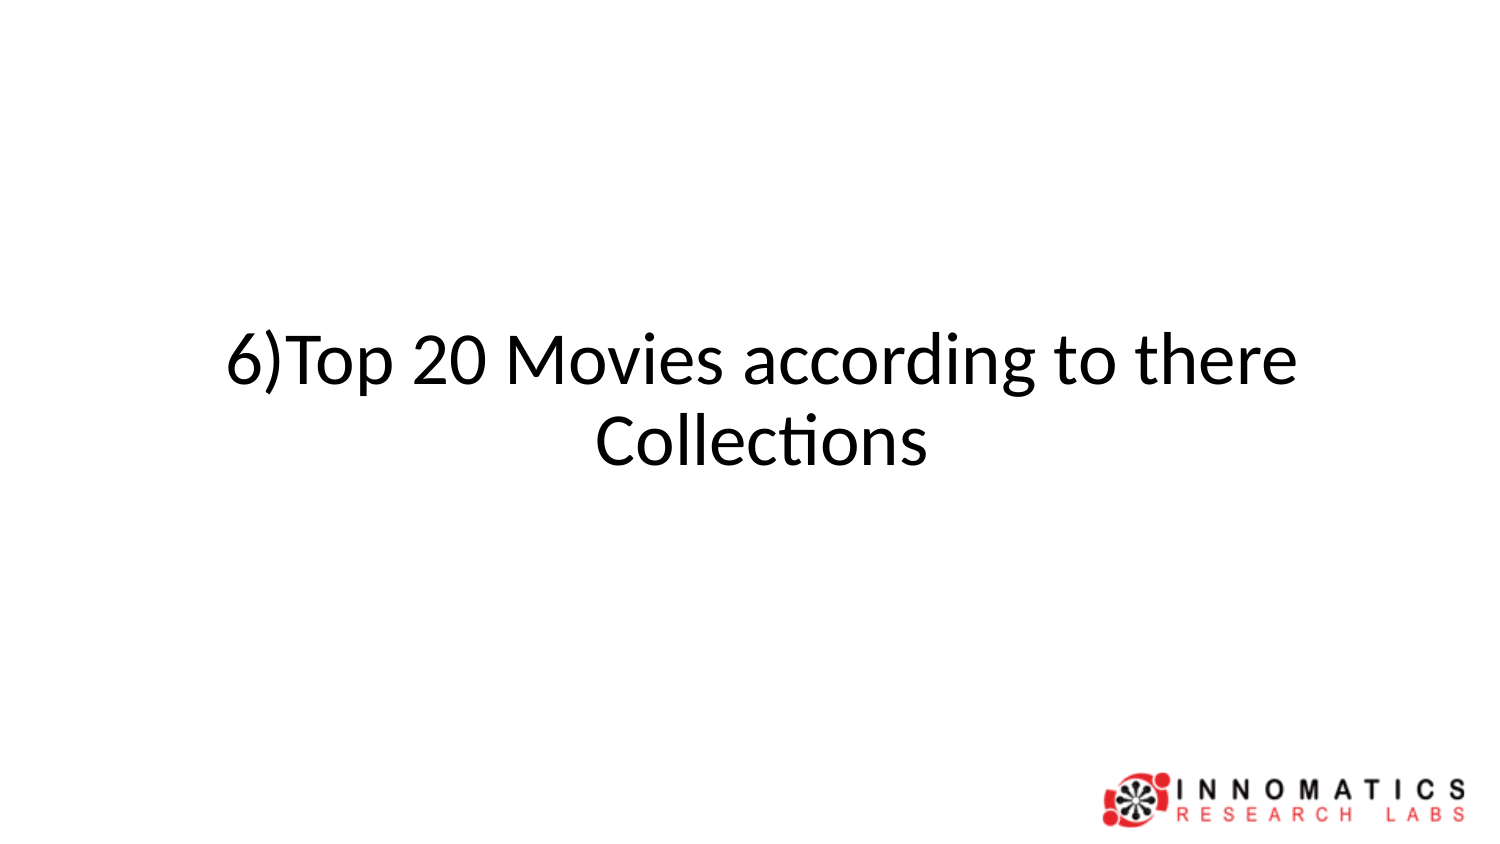

# 6)Top 20 Movies according to there Collections